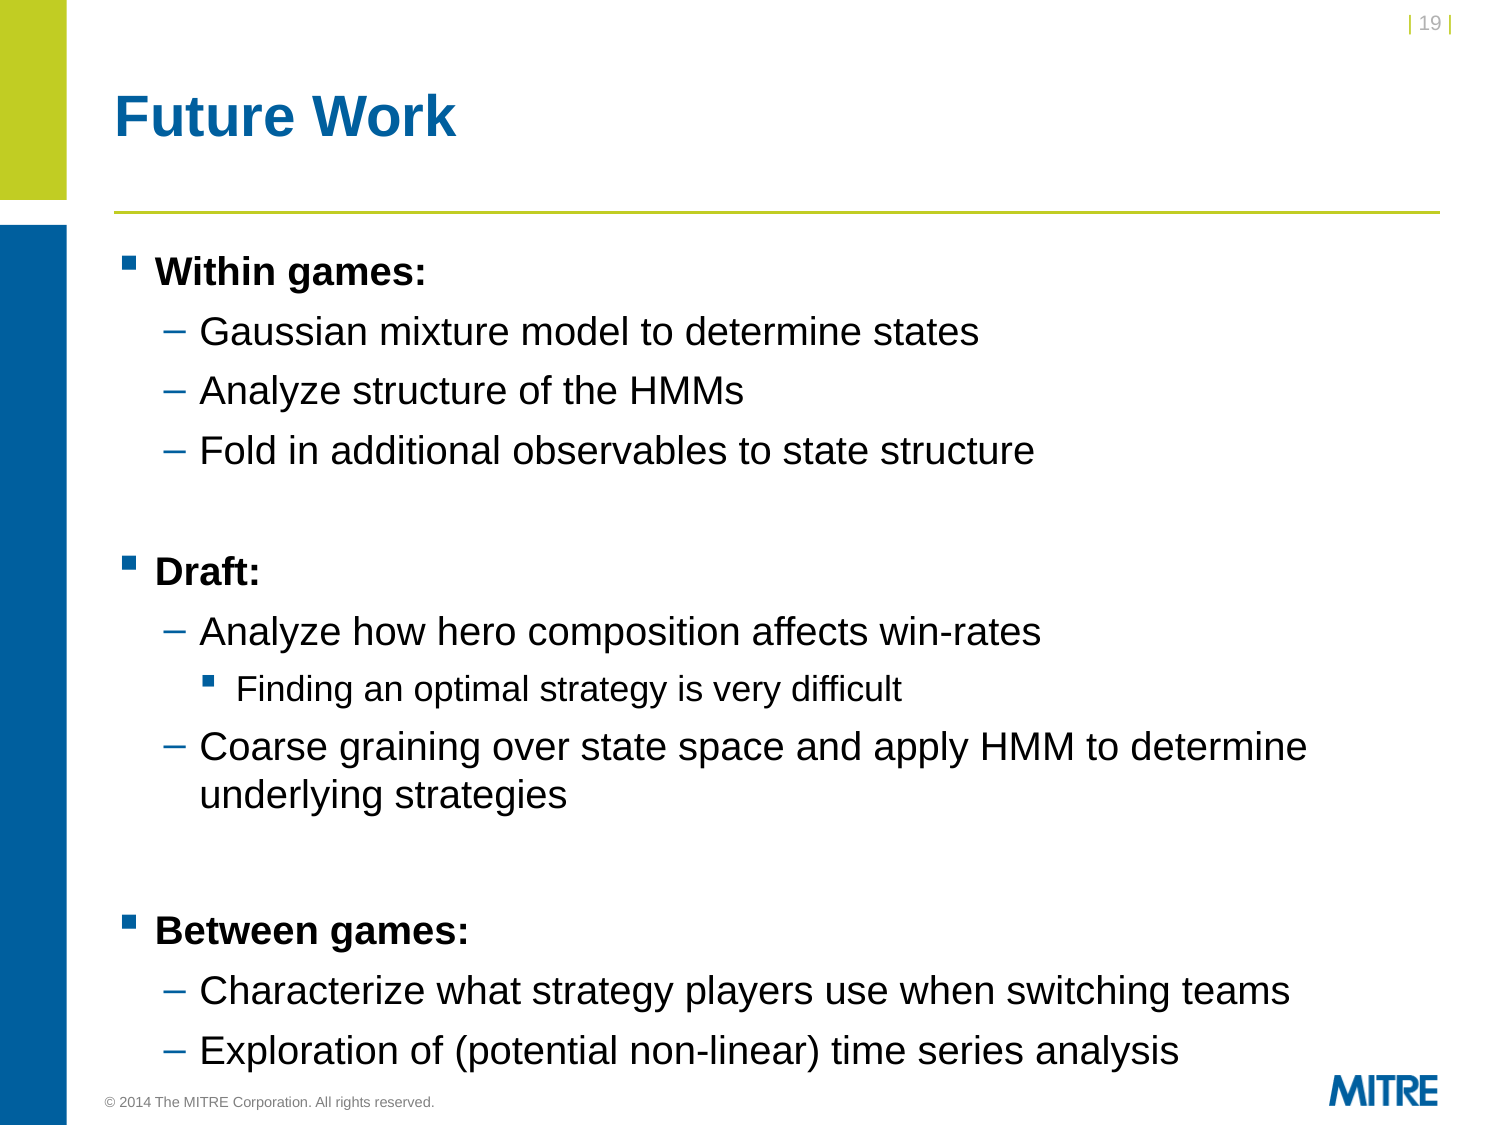

| 19 |
# Future Work
Within games:
Gaussian mixture model to determine states
Analyze structure of the HMMs
Fold in additional observables to state structure

Draft:
Analyze how hero composition affects win-rates
Finding an optimal strategy is very difficult
Coarse graining over state space and apply HMM to determine underlying strategies

Between games:
Characterize what strategy players use when switching teams
Exploration of (potential non-linear) time series analysis
© 2014 The MITRE Corporation. All rights reserved.